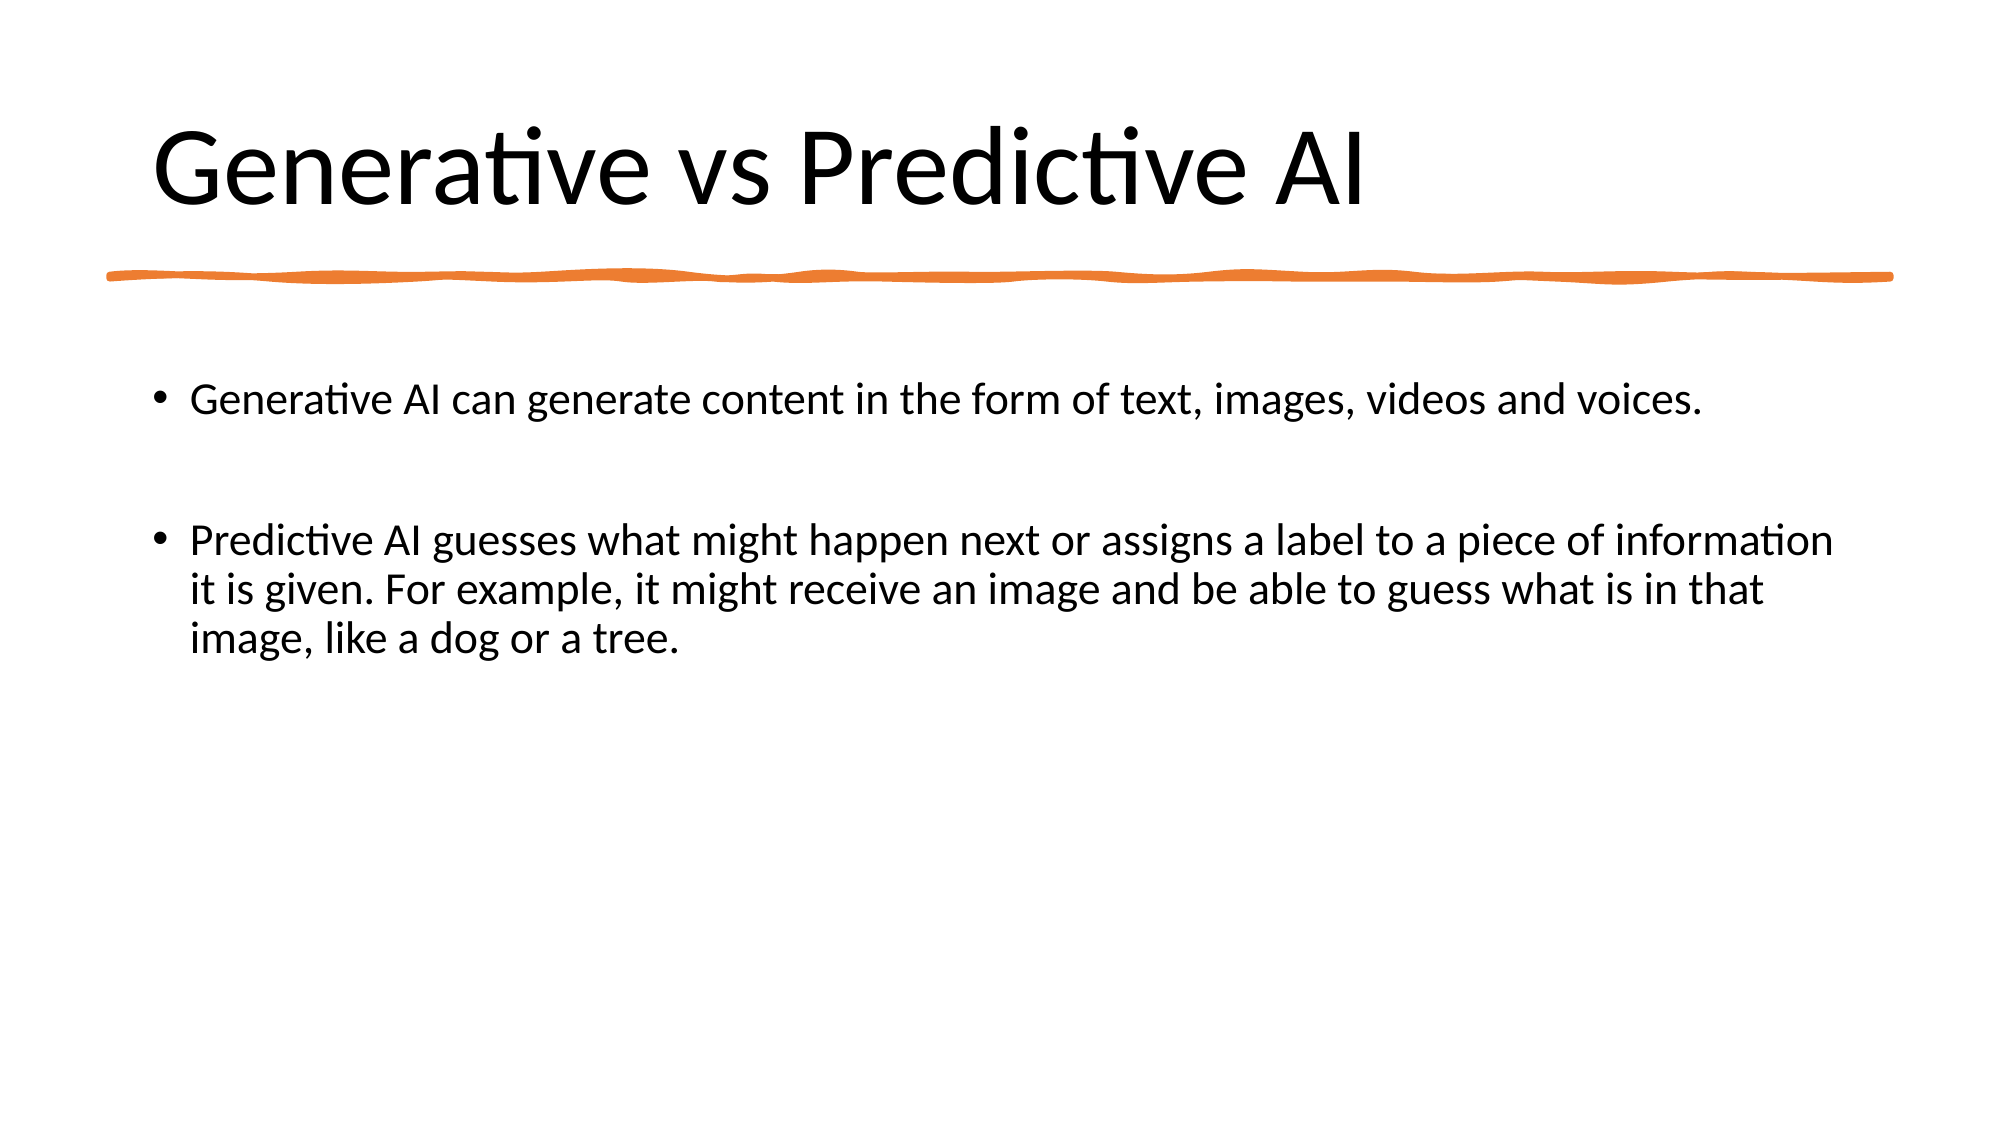

# Generative vs Predictive AI

Generative AI can generate content in the form of text, images, videos and voices.

Predictive AI guesses what might happen next or assigns a label to a piece of information it is given. For example, it might receive an image and be able to guess what is in that image, like a dog or a tree.